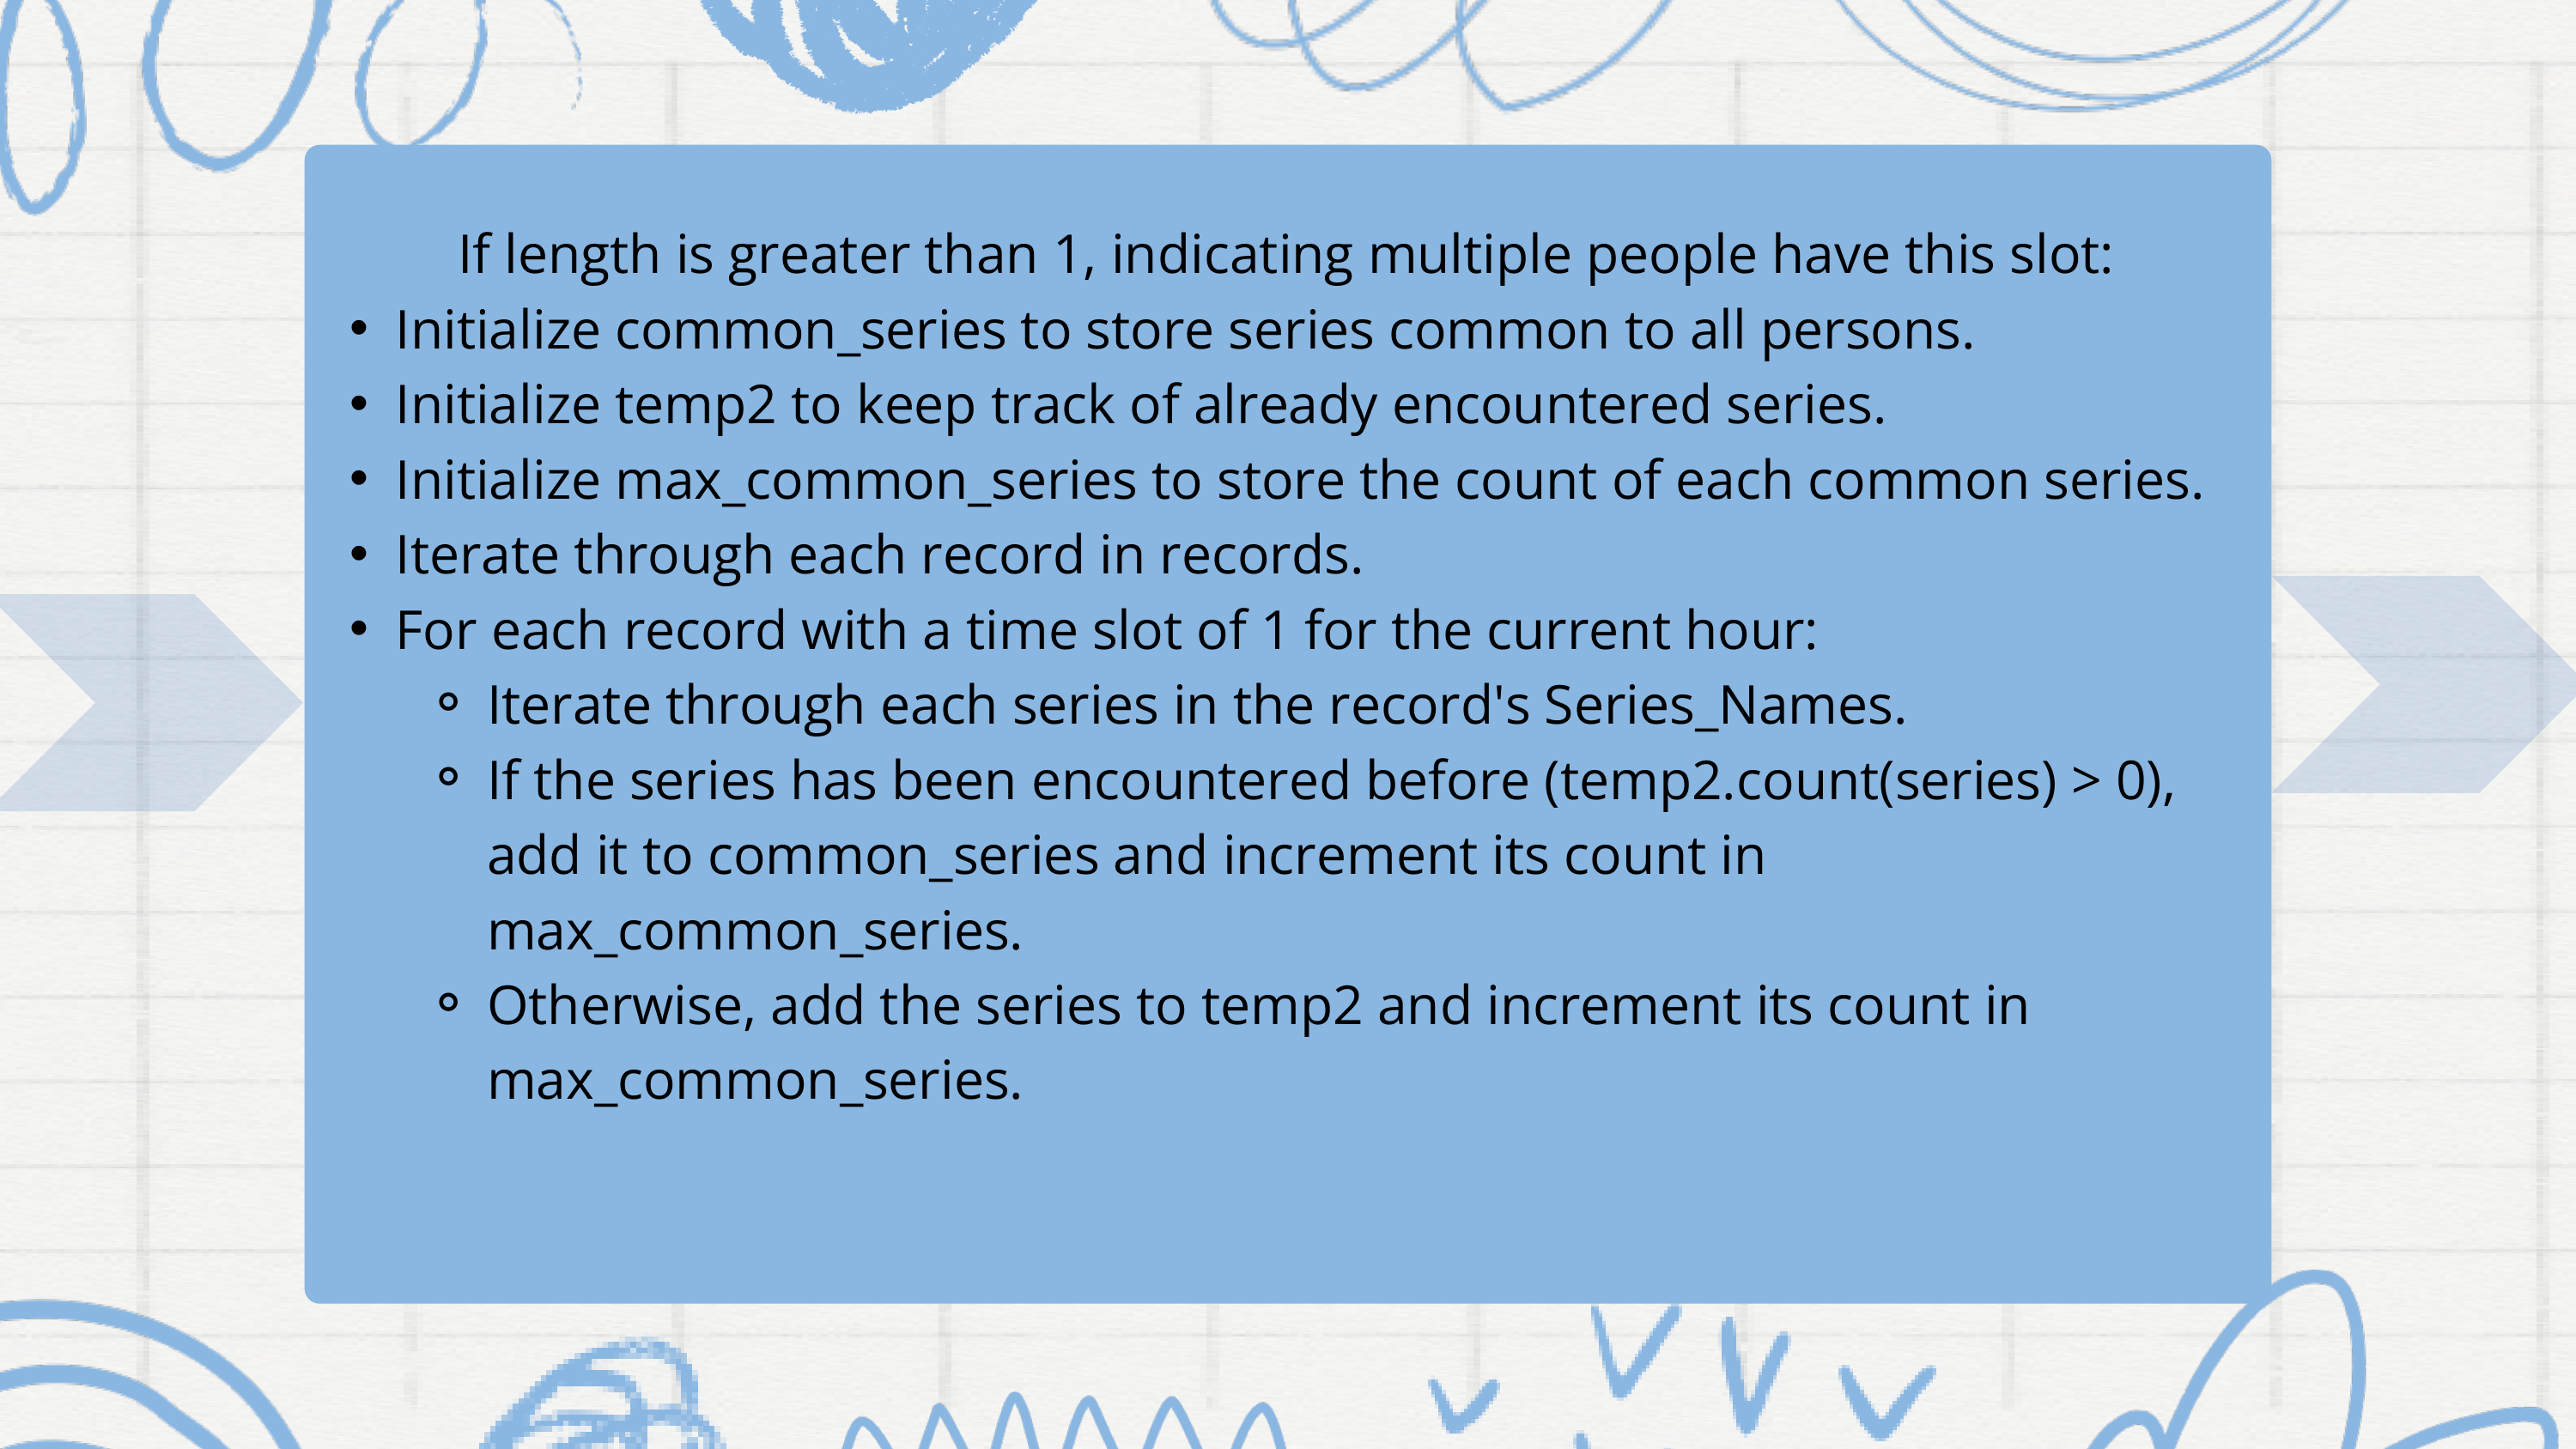

If length is greater than 1, indicating multiple people have this slot:
Initialize common_series to store series common to all persons.
Initialize temp2 to keep track of already encountered series.
Initialize max_common_series to store the count of each common series.
Iterate through each record in records.
For each record with a time slot of 1 for the current hour:
Iterate through each series in the record's Series_Names.
If the series has been encountered before (temp2.count(series) > 0), add it to common_series and increment its count in max_common_series.
Otherwise, add the series to temp2 and increment its count in max_common_series.